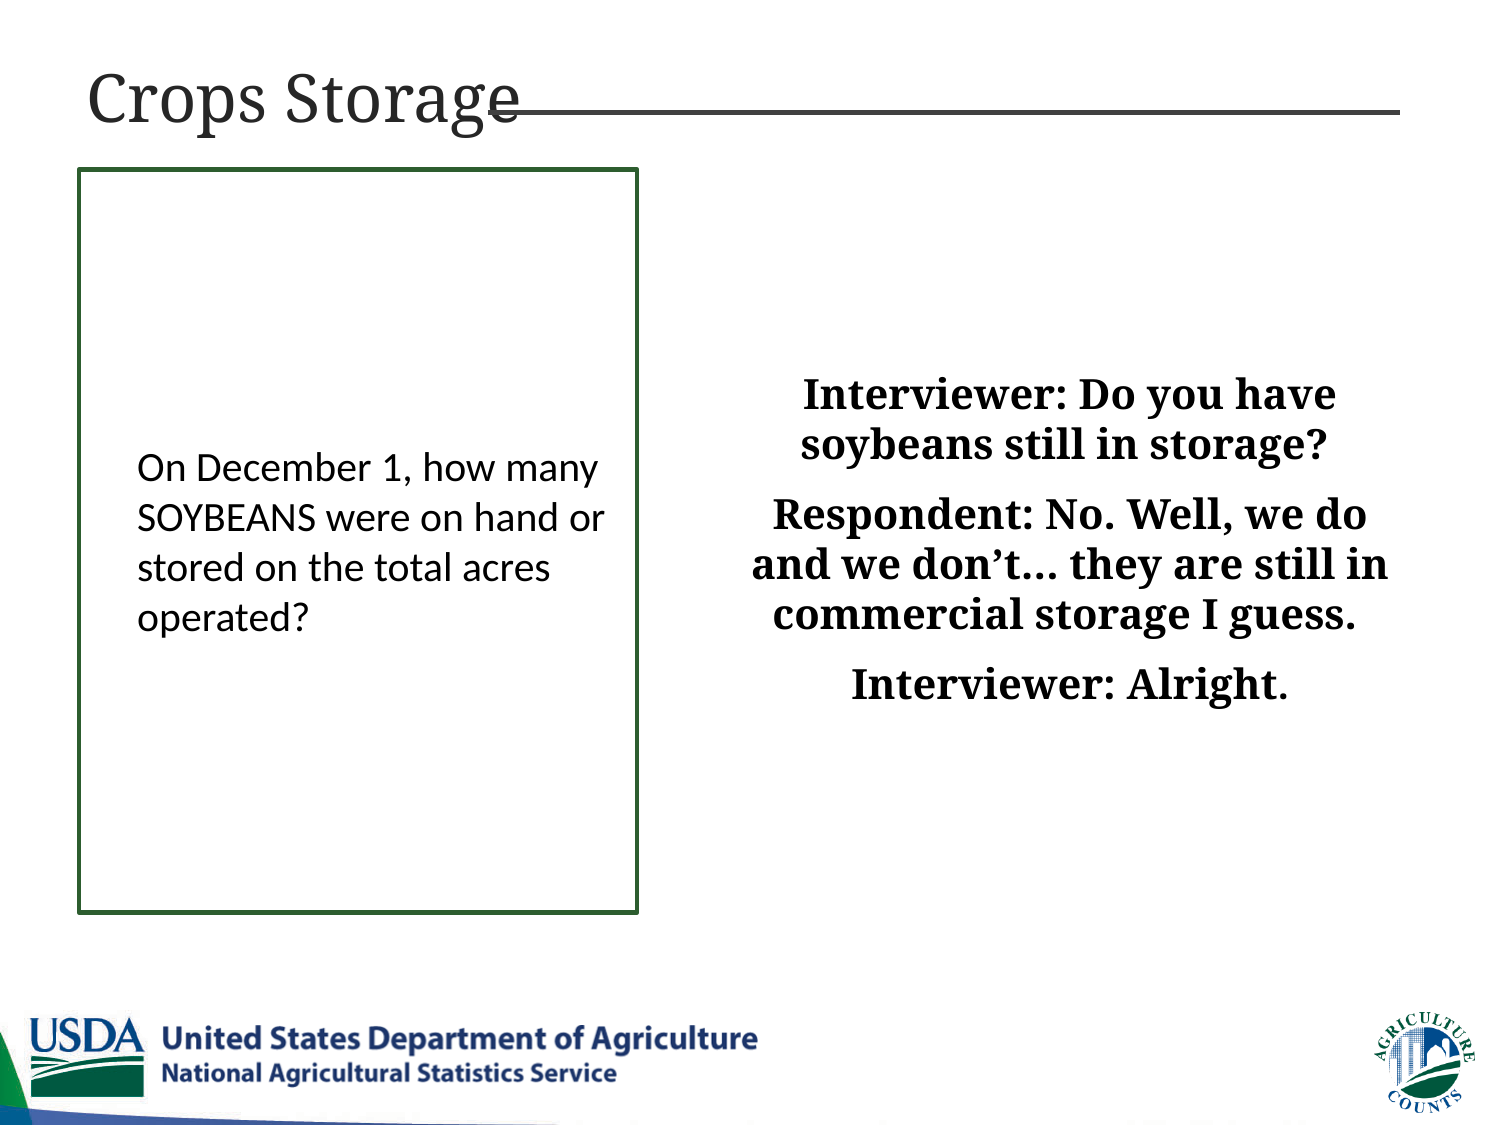

Crops Storage

Interviewer: Do you have soybeans still in storage?

Respondent: No. Well, we do and we don’t… they are still in commercial storage I guess.

Interviewer: Alright.
On December 1, how many SOYBEANS were on hand or stored on the total acres operated?